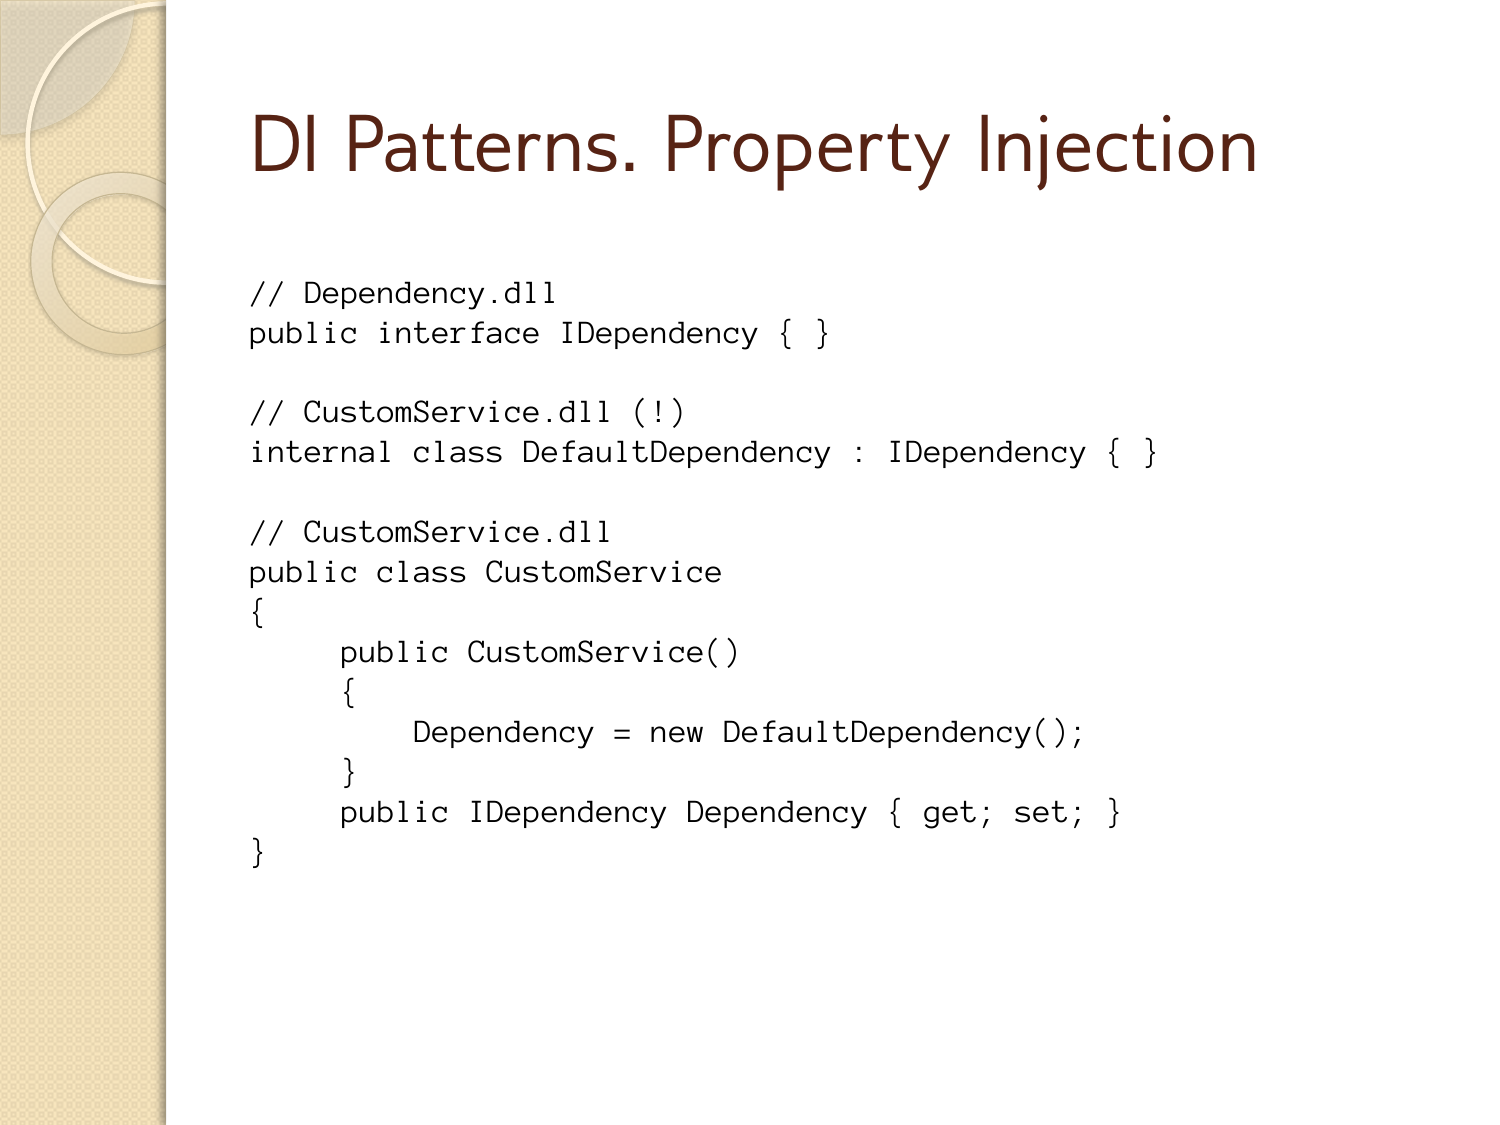

# DI Patterns. Property Injection
// Dependency.dll
public interface IDependency { }

// CustomService.dll (!)
internal class DefaultDependency : IDependency { }

// CustomService.dll
public class CustomService
{
     public CustomService()
     {
         Dependency = new DefaultDependency();
     }
     public IDependency Dependency { get; set; }
}